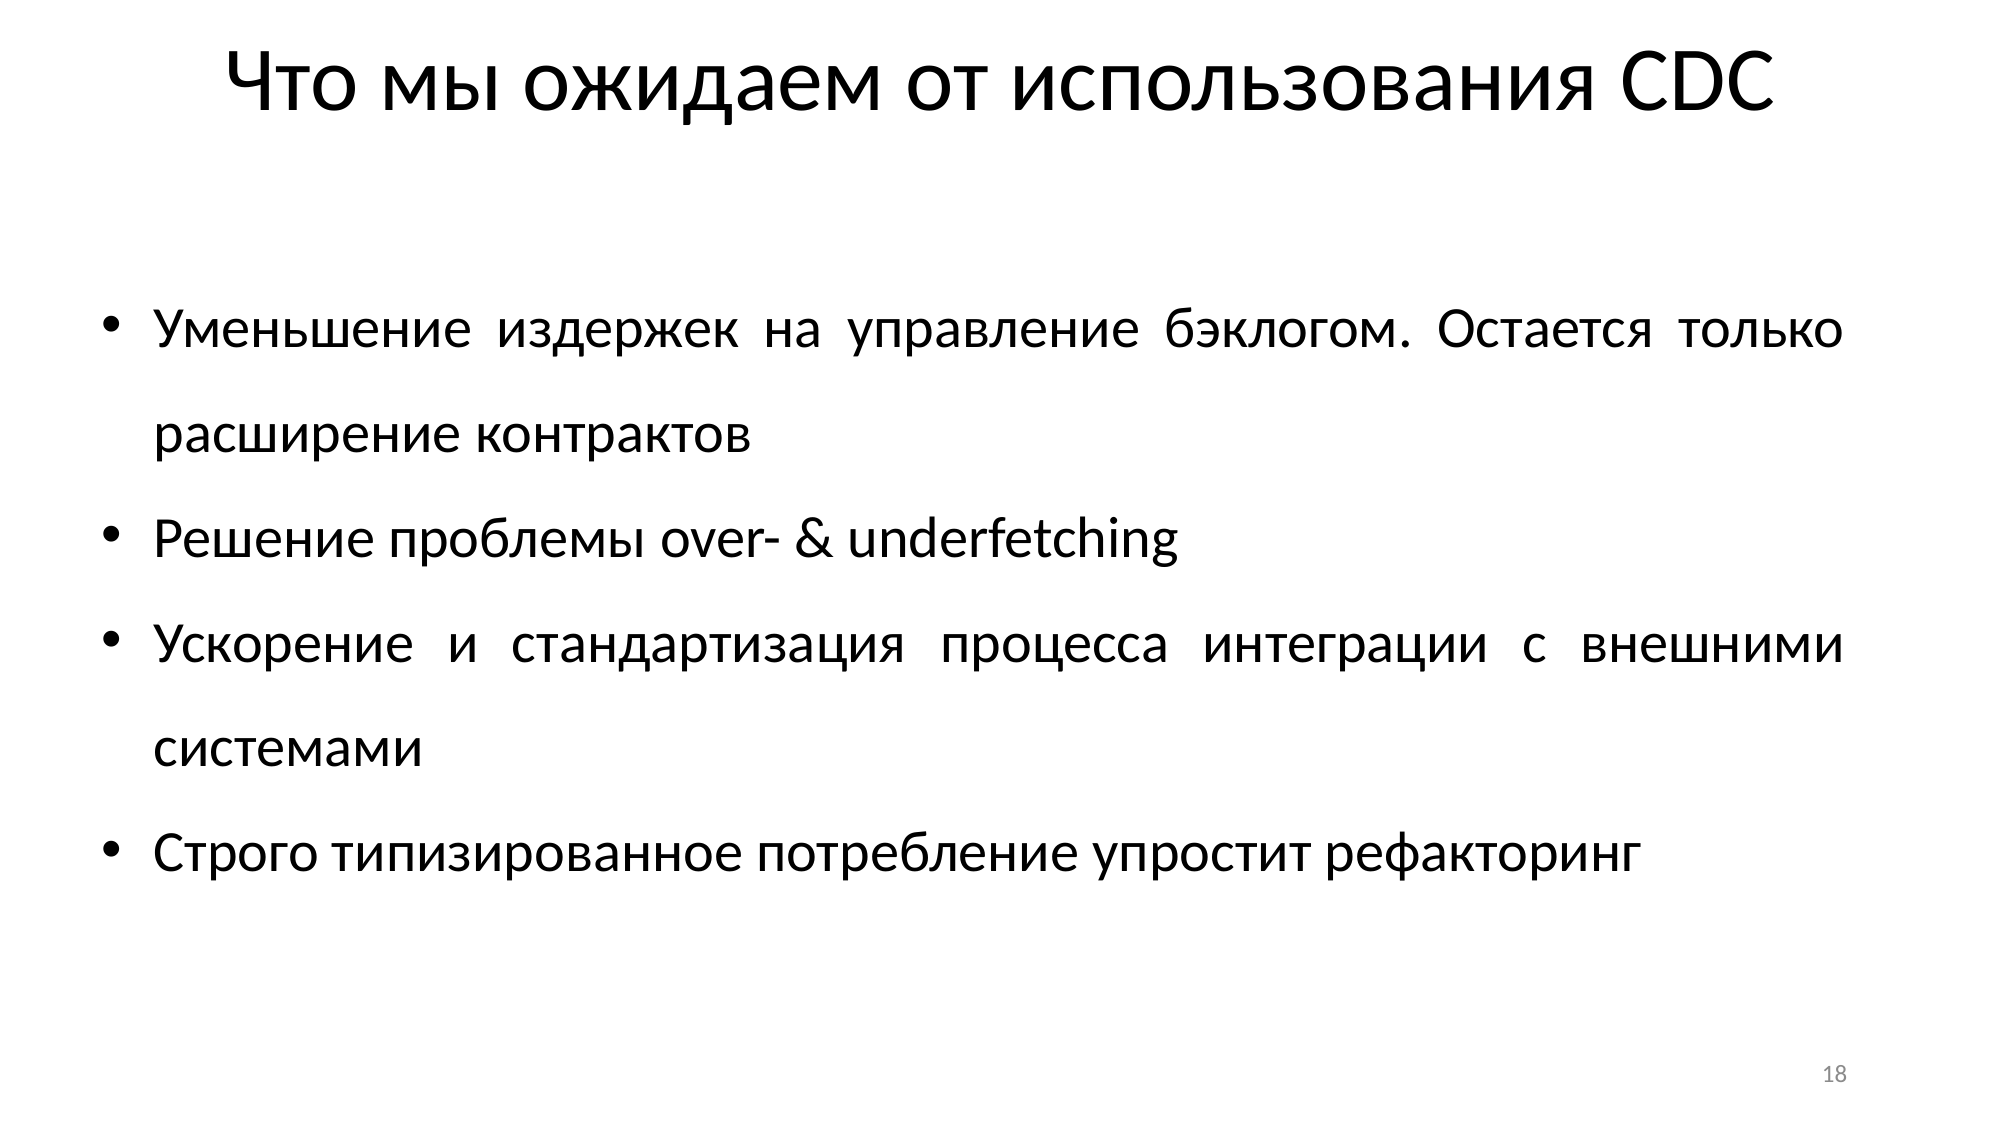

Что мы ожидаем от использования CDС
Уменьшение издержек на управление бэклогом. Остается только расширение контрактов
Решение проблемы over- & underfetching
Ускорение и стандартизация процесса интеграции с внешними системами
Строго типизированное потребление упростит рефакторинг
18